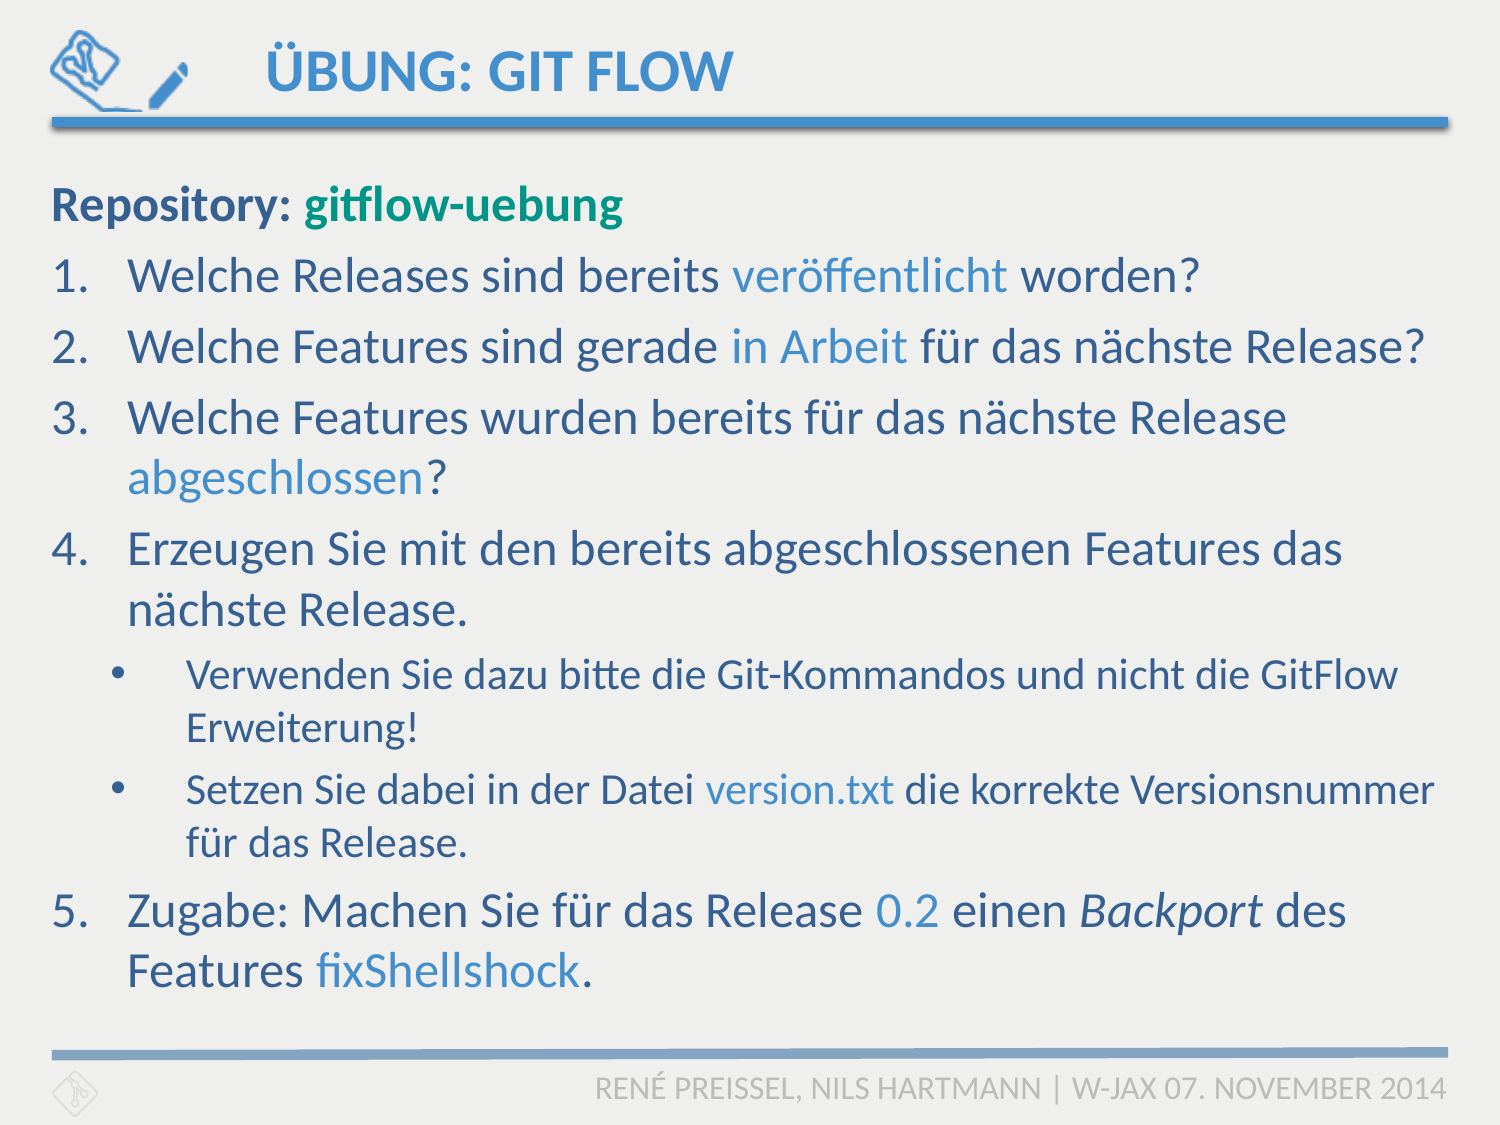

# ÜBUNG: GIT FLOW
Repository: gitflow-uebung
Welche Releases sind bereits veröffentlicht worden?
Welche Features sind gerade in Arbeit für das nächste Release?
Welche Features wurden bereits für das nächste Release abgeschlossen?
Erzeugen Sie mit den bereits abgeschlossenen Features das nächste Release.
Verwenden Sie dazu bitte die Git-Kommandos und nicht die GitFlow Erweiterung!
Setzen Sie dabei in der Datei version.txt die korrekte Versionsnummer für das Release.
Zugabe: Machen Sie für das Release 0.2 einen Backport des Features fixShellshock.